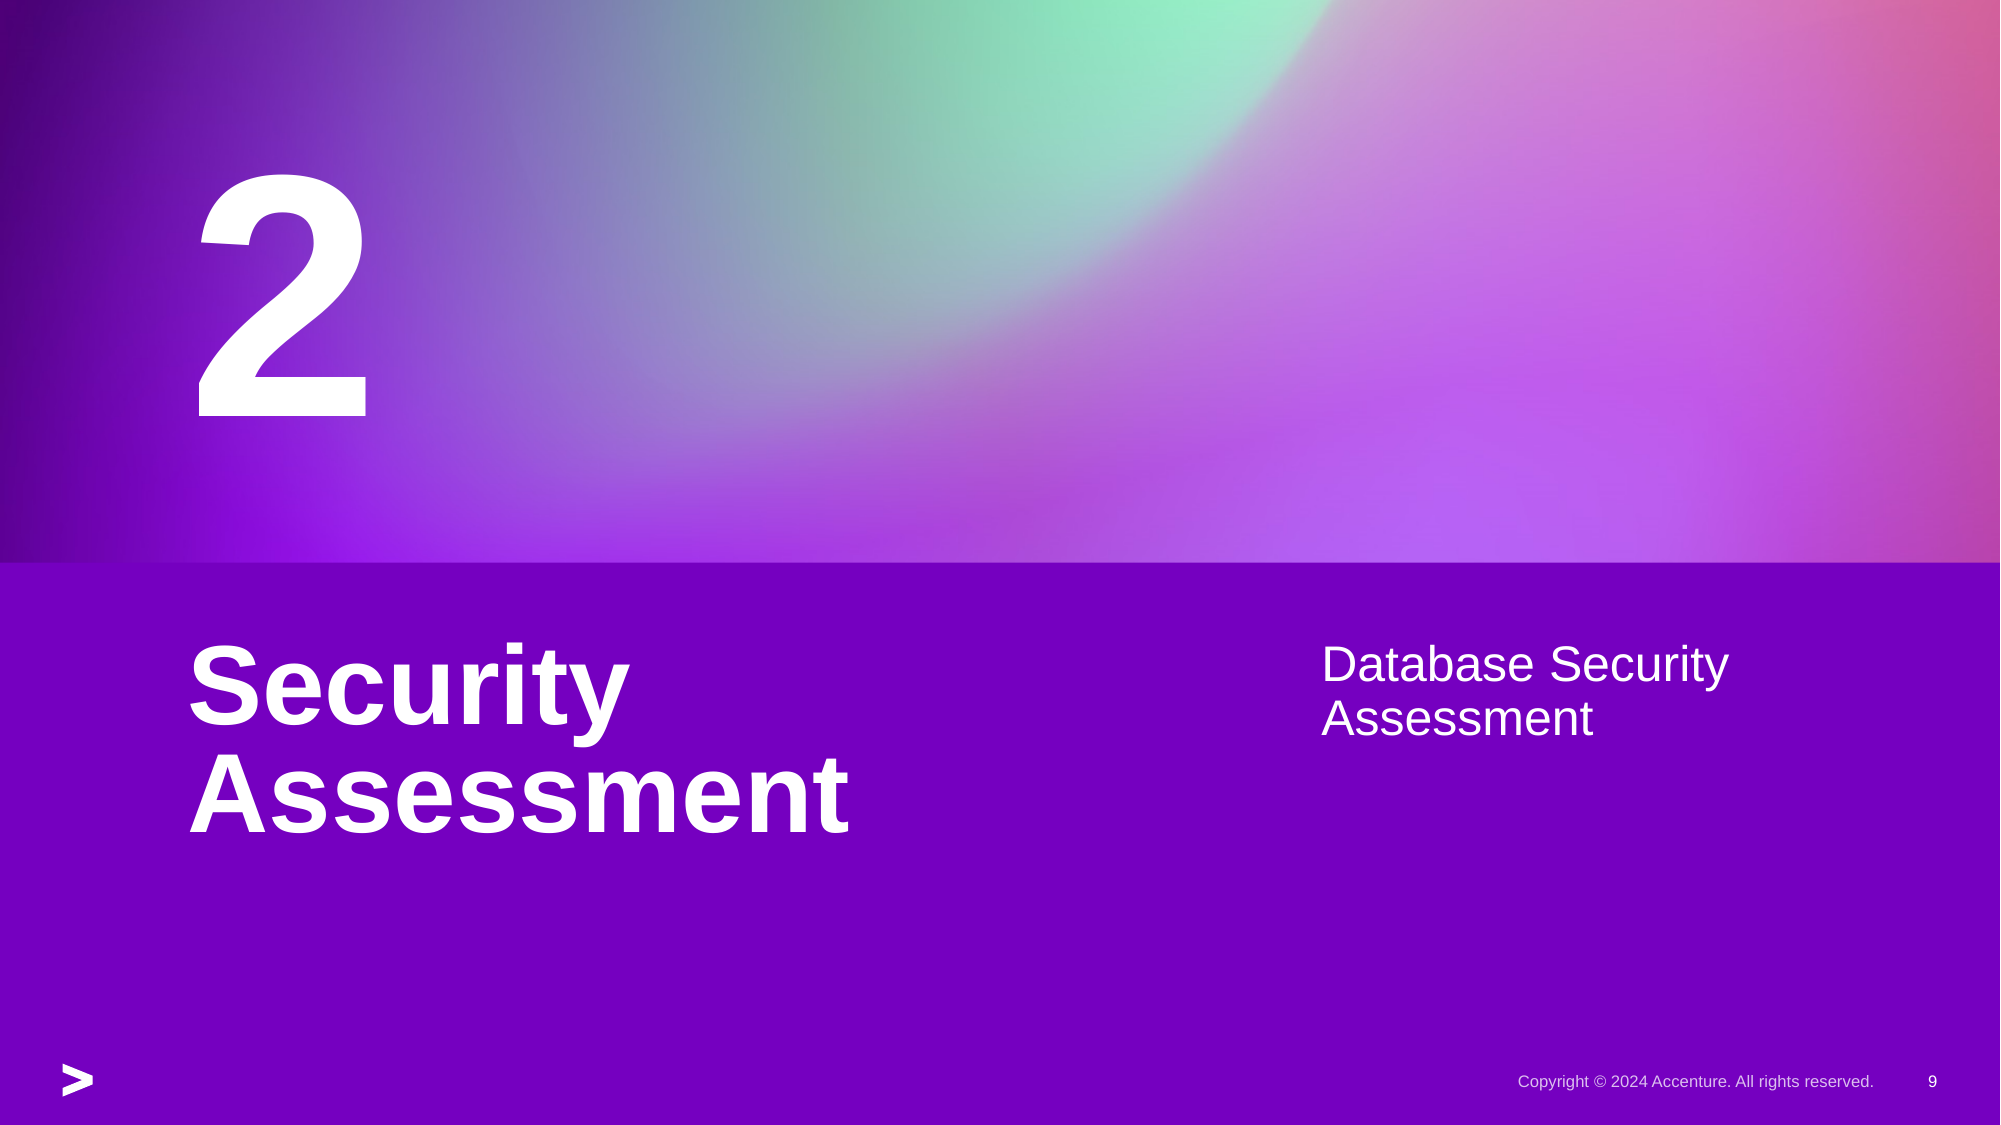

2
Database Security Assessment
# Security Assessment
Copyright © 2024 Accenture. All rights reserved.
9